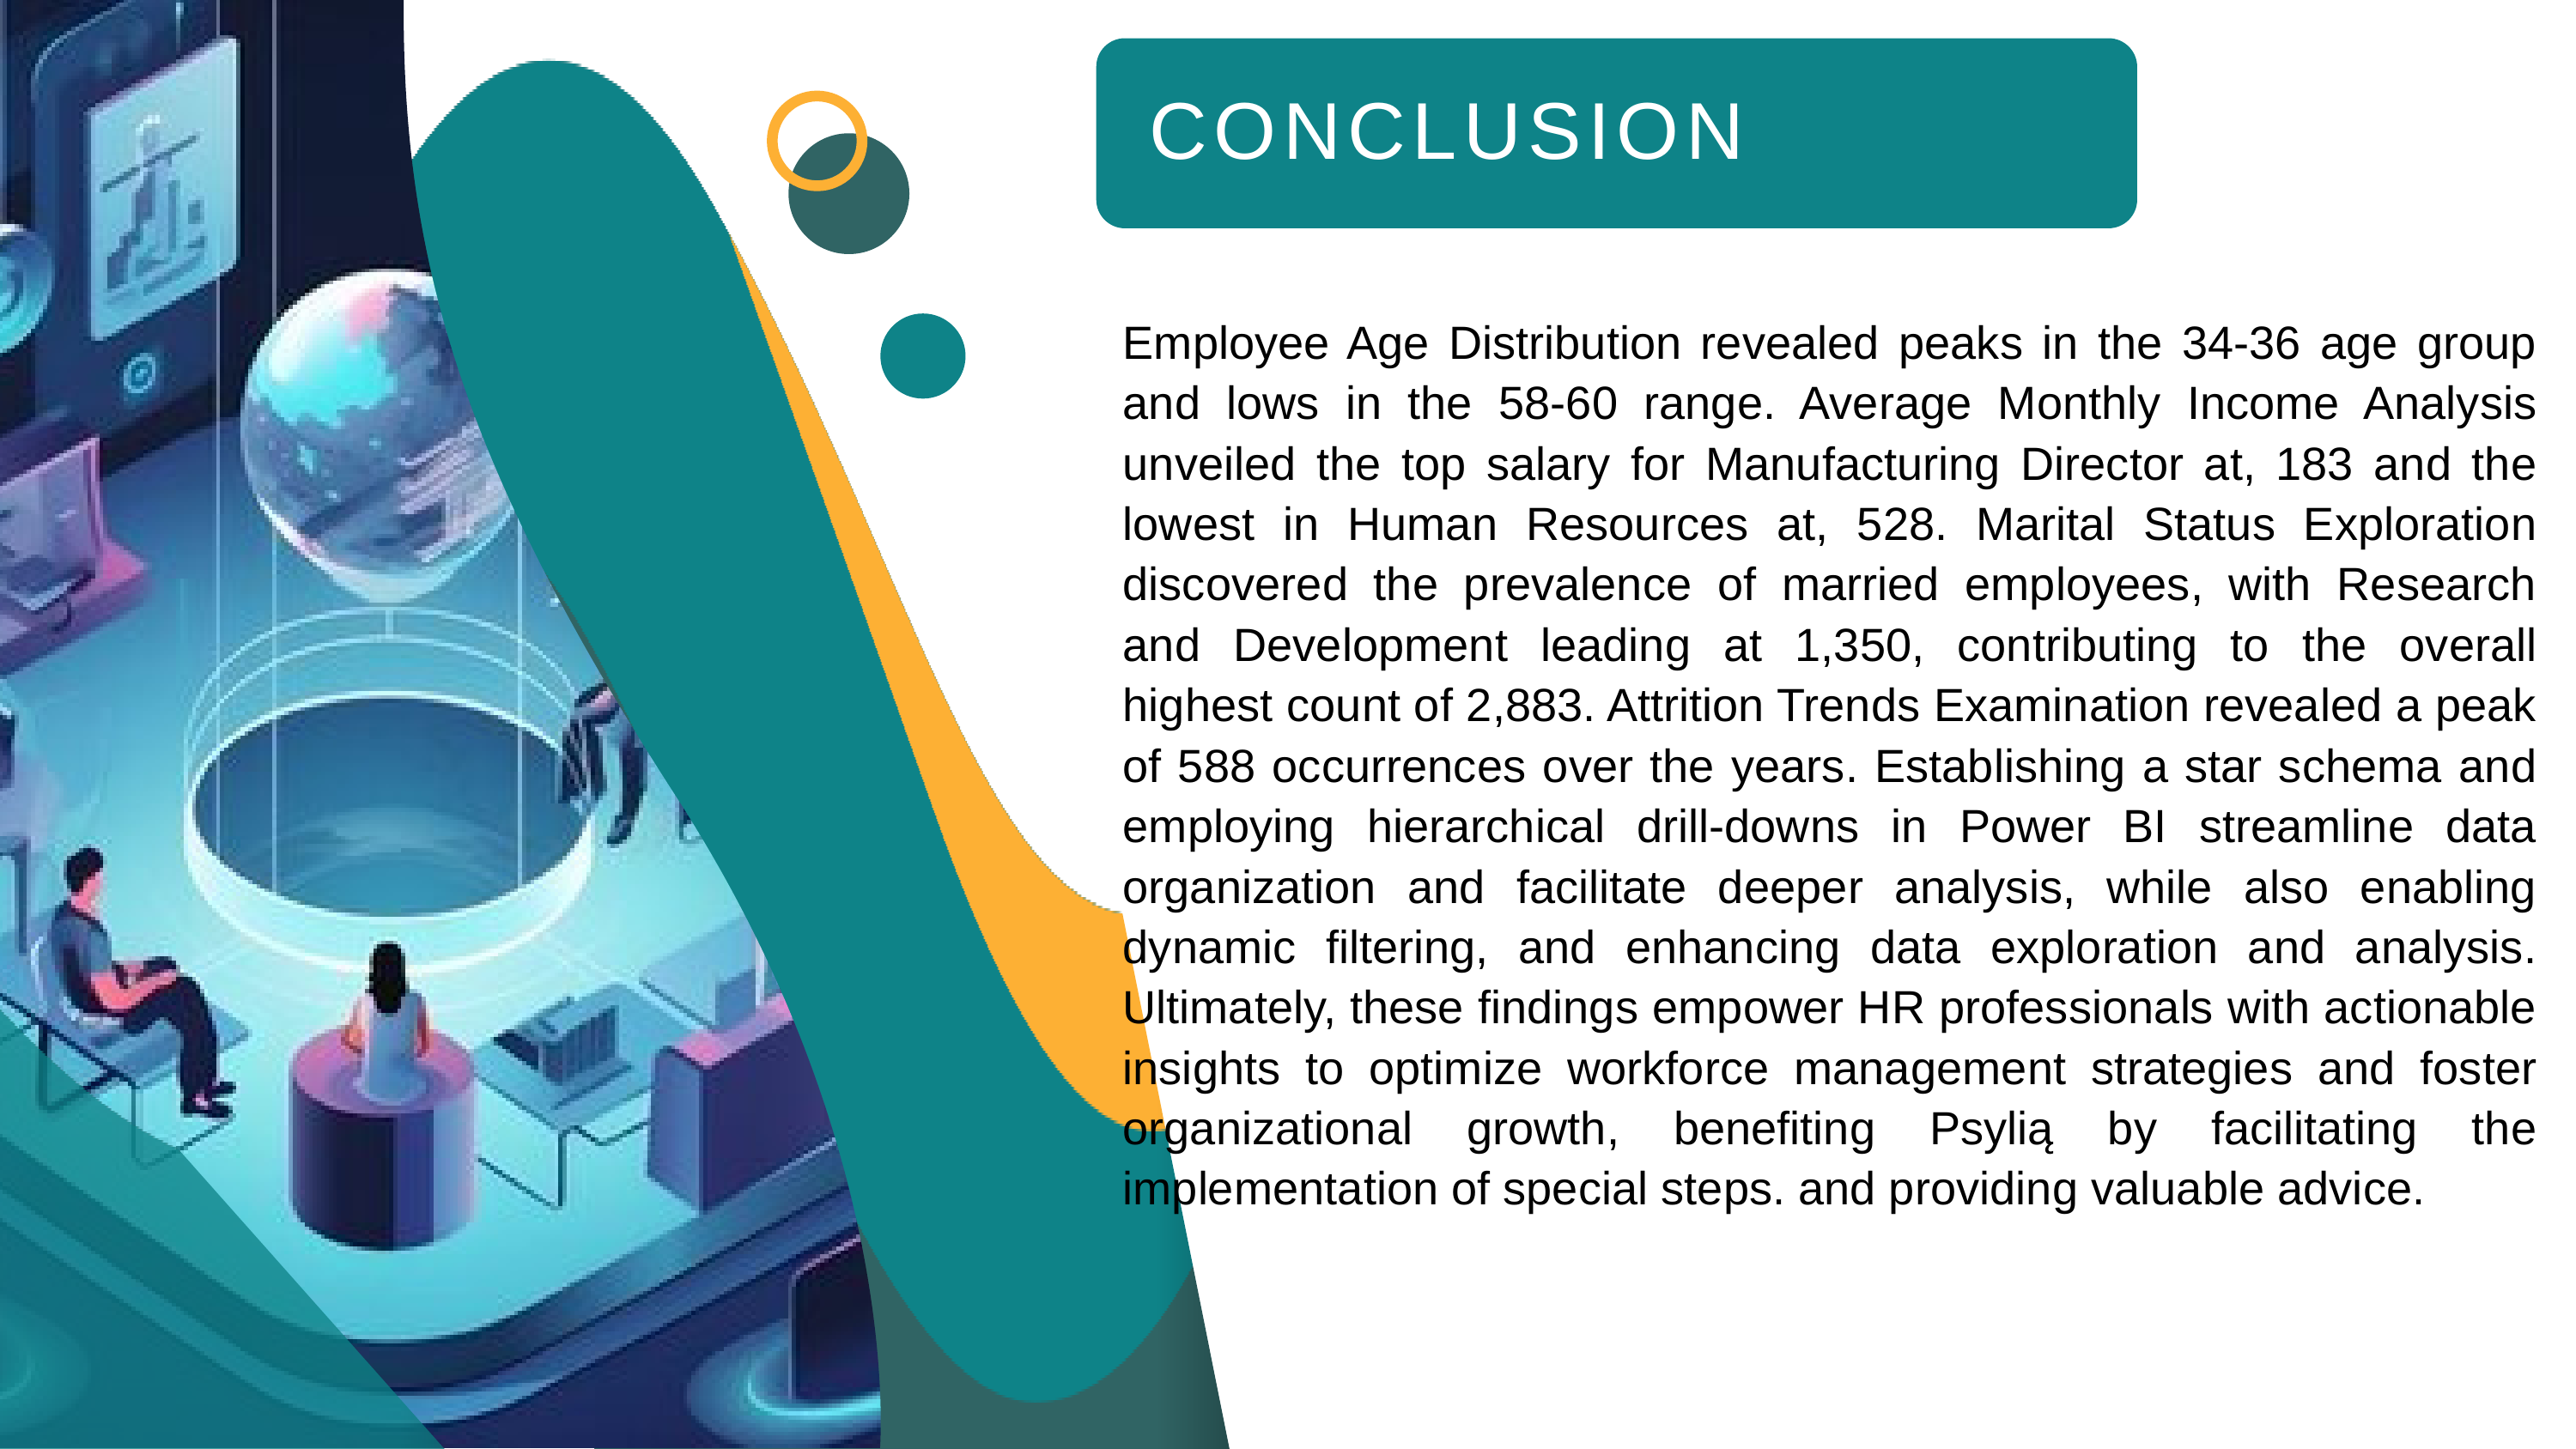

CONCLUSION

Employee Age Distribution revealed peaks in the 34-36 age group and lows in the 58-60 range. Average Monthly Income Analysis unveiled the top salary for Manufacturing Director at, 183 and the lowest in Human Resources at, 528. Marital Status Exploration discovered the prevalence of married employees, with Research and Development leading at 1,350, contributing to the overall highest count of 2,883. Attrition Trends Examination revealed a peak of 588 occurrences over the years. Establishing a star schema and employing hierarchical drill-downs in Power BI streamline data organization and facilitate deeper analysis, while also enabling dynamic filtering, and enhancing data exploration and analysis. Ultimately, these findings empower HR professionals with actionable insights to optimize workforce management strategies and foster organizational growth, benefiting Psylią by facilitating the implementation of special steps. and providing valuable advice.